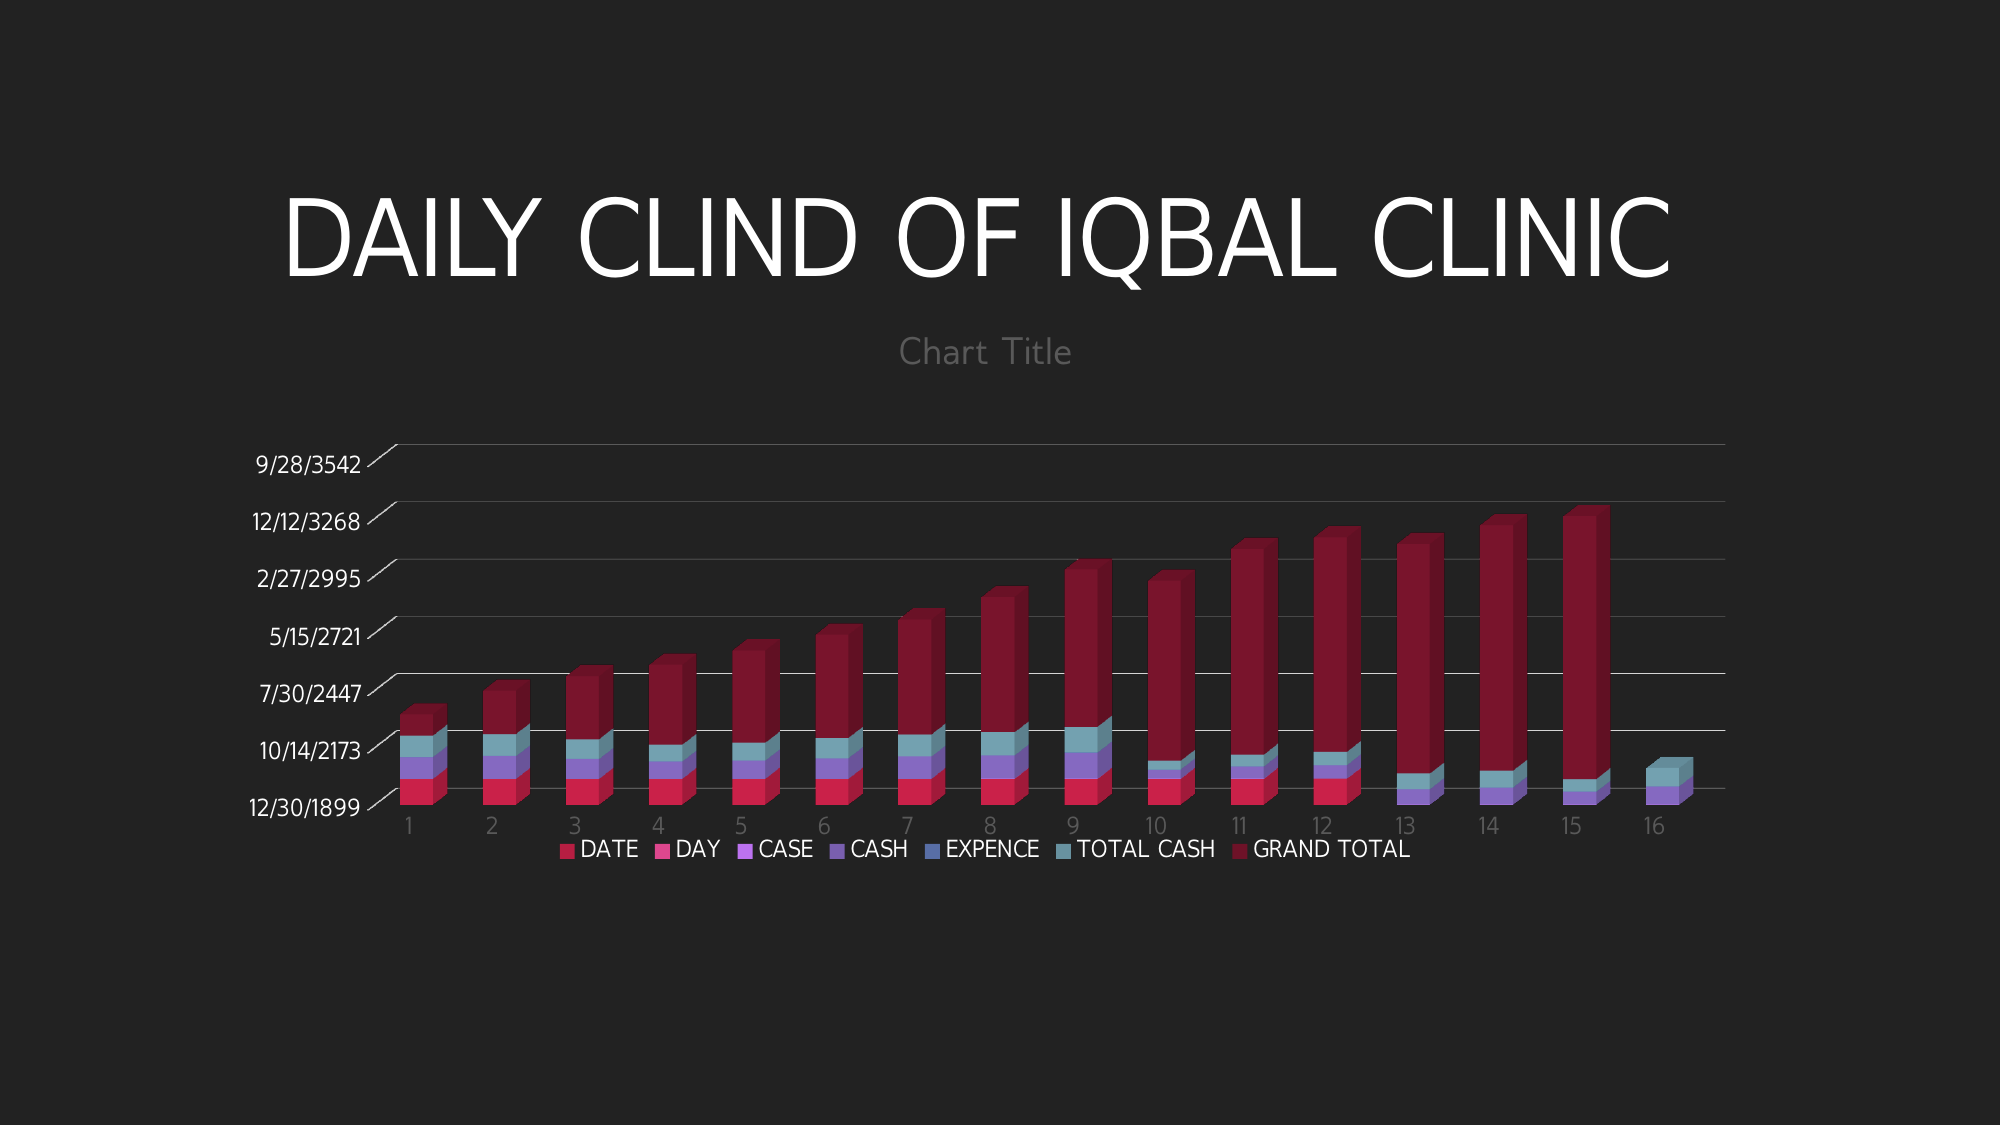

# DAILY CLIND OF IQBAL CLINIC

[unsupported chart]